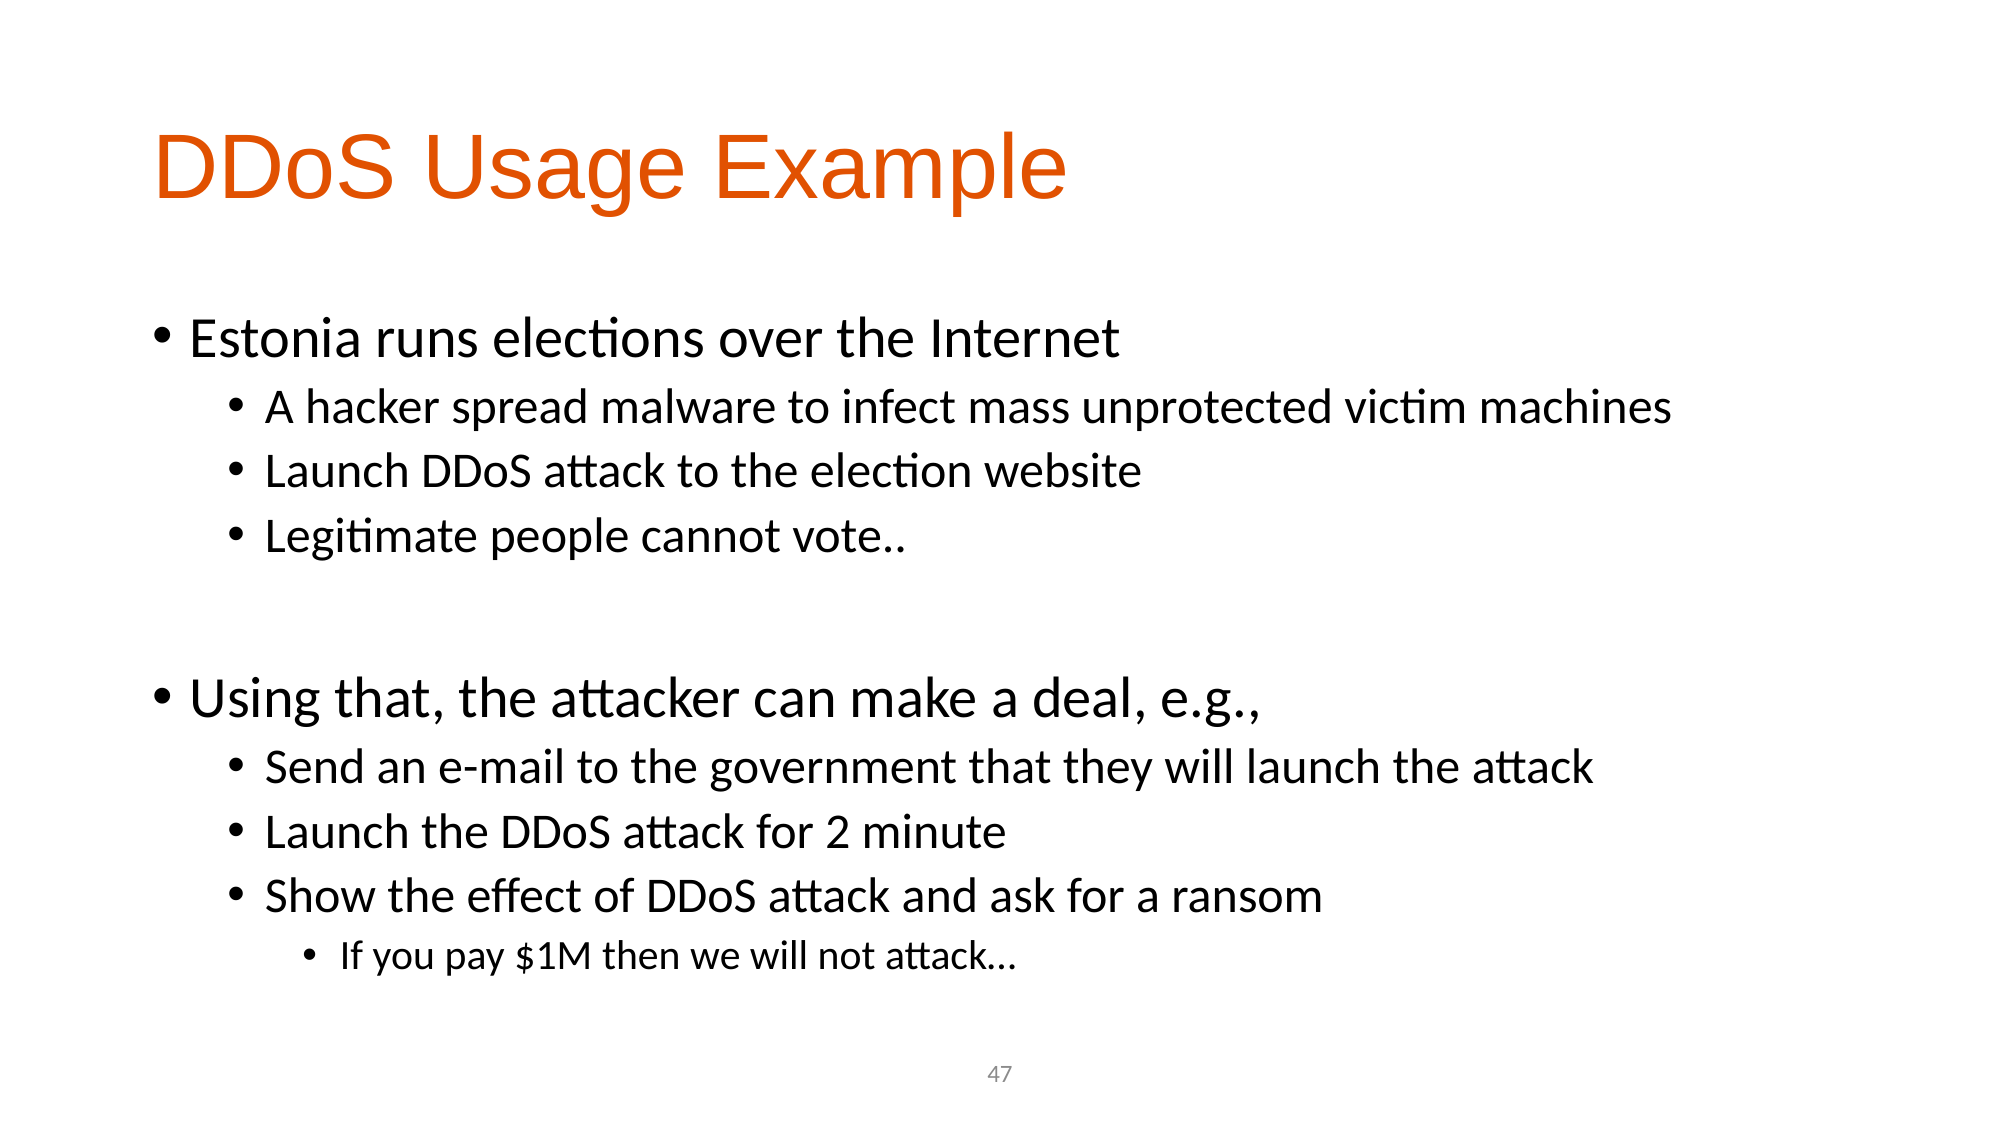

# DDoS Usage Example
Estonia runs elections over the Internet
A hacker spread malware to infect mass unprotected victim machines
Launch DDoS attack to the election website
Legitimate people cannot vote..

Using that, the attacker can make a deal, e.g.,
Send an e-mail to the government that they will launch the attack
Launch the DDoS attack for 2 minute
Show the effect of DDoS attack and ask for a ransom
If you pay $1M then we will not attack…
47